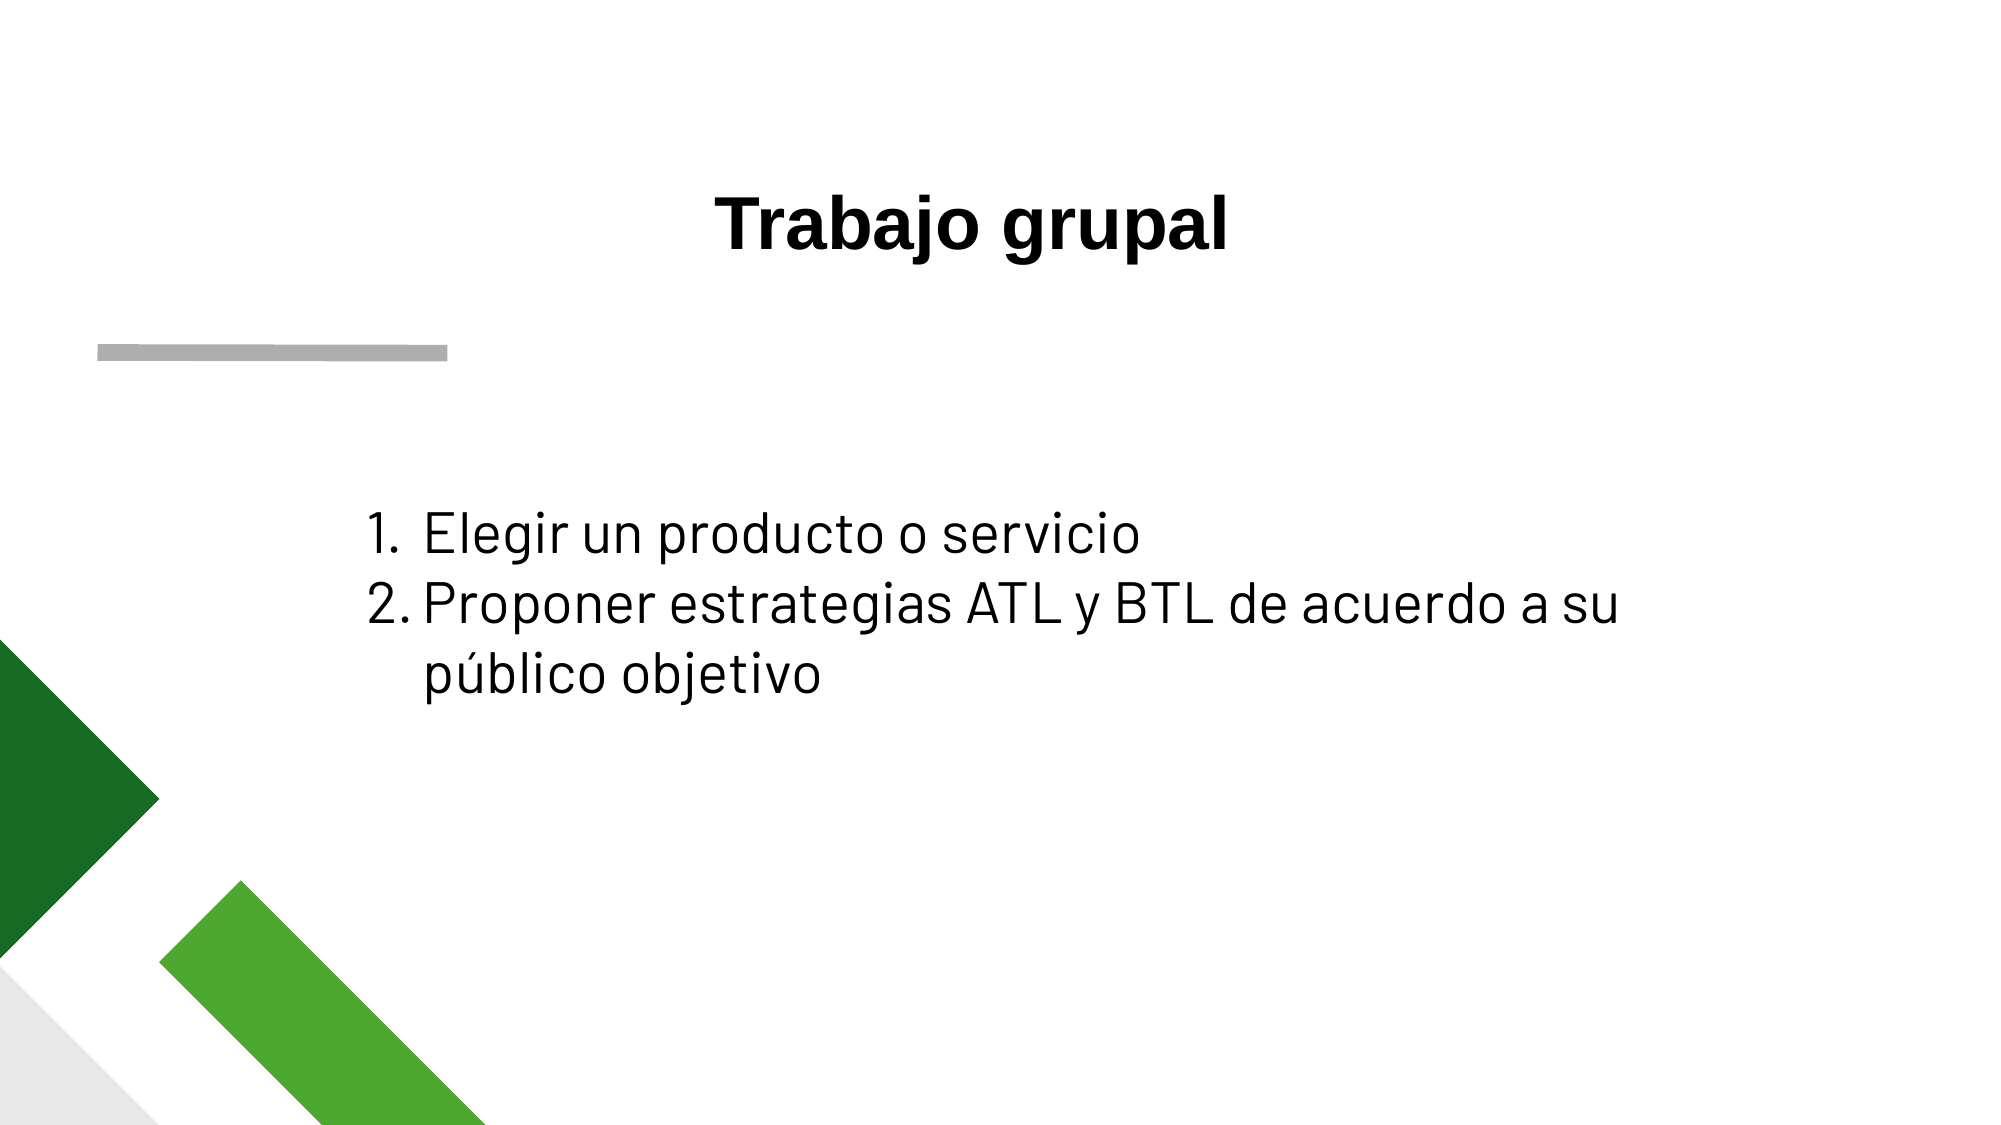

Trabajo grupal
Elegir un producto o servicio
Proponer estrategias ATL y BTL de acuerdo a su público objetivo